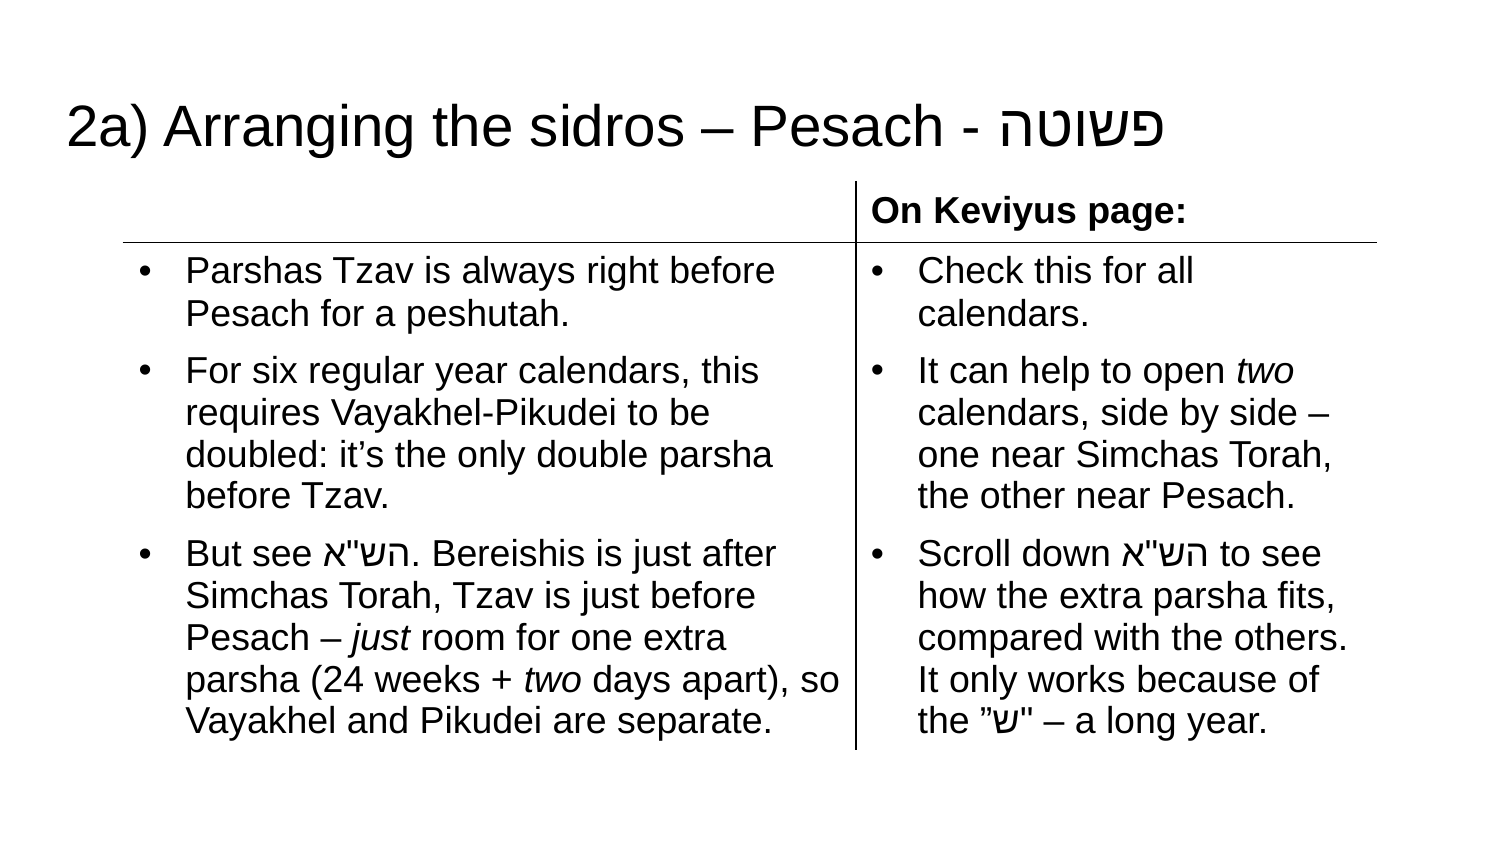

# 2a) Arranging the sidros – Pesach - פשוטה
|  | On Keviyus page: |
| --- | --- |
| Parshas Tzav is always right before Pesach for a peshutah. | Check this for all calendars. |
| For six regular year calendars, this requires Vayakhel-Pikudei to be doubled: it’s the only double parsha before Tzav. | It can help to open two calendars, side by side – one near Simchas Torah, the other near Pesach. |
| But see הש"א. Bereishis is just after Simchas Torah, Tzav is just before Pesach – just room for one extra parsha (24 weeks + two days apart), so Vayakhel and Pikudei are separate. | Scroll down הש"א to see how the extra parsha fits, compared with the others. It only works because of the ”ש" – a long year. |